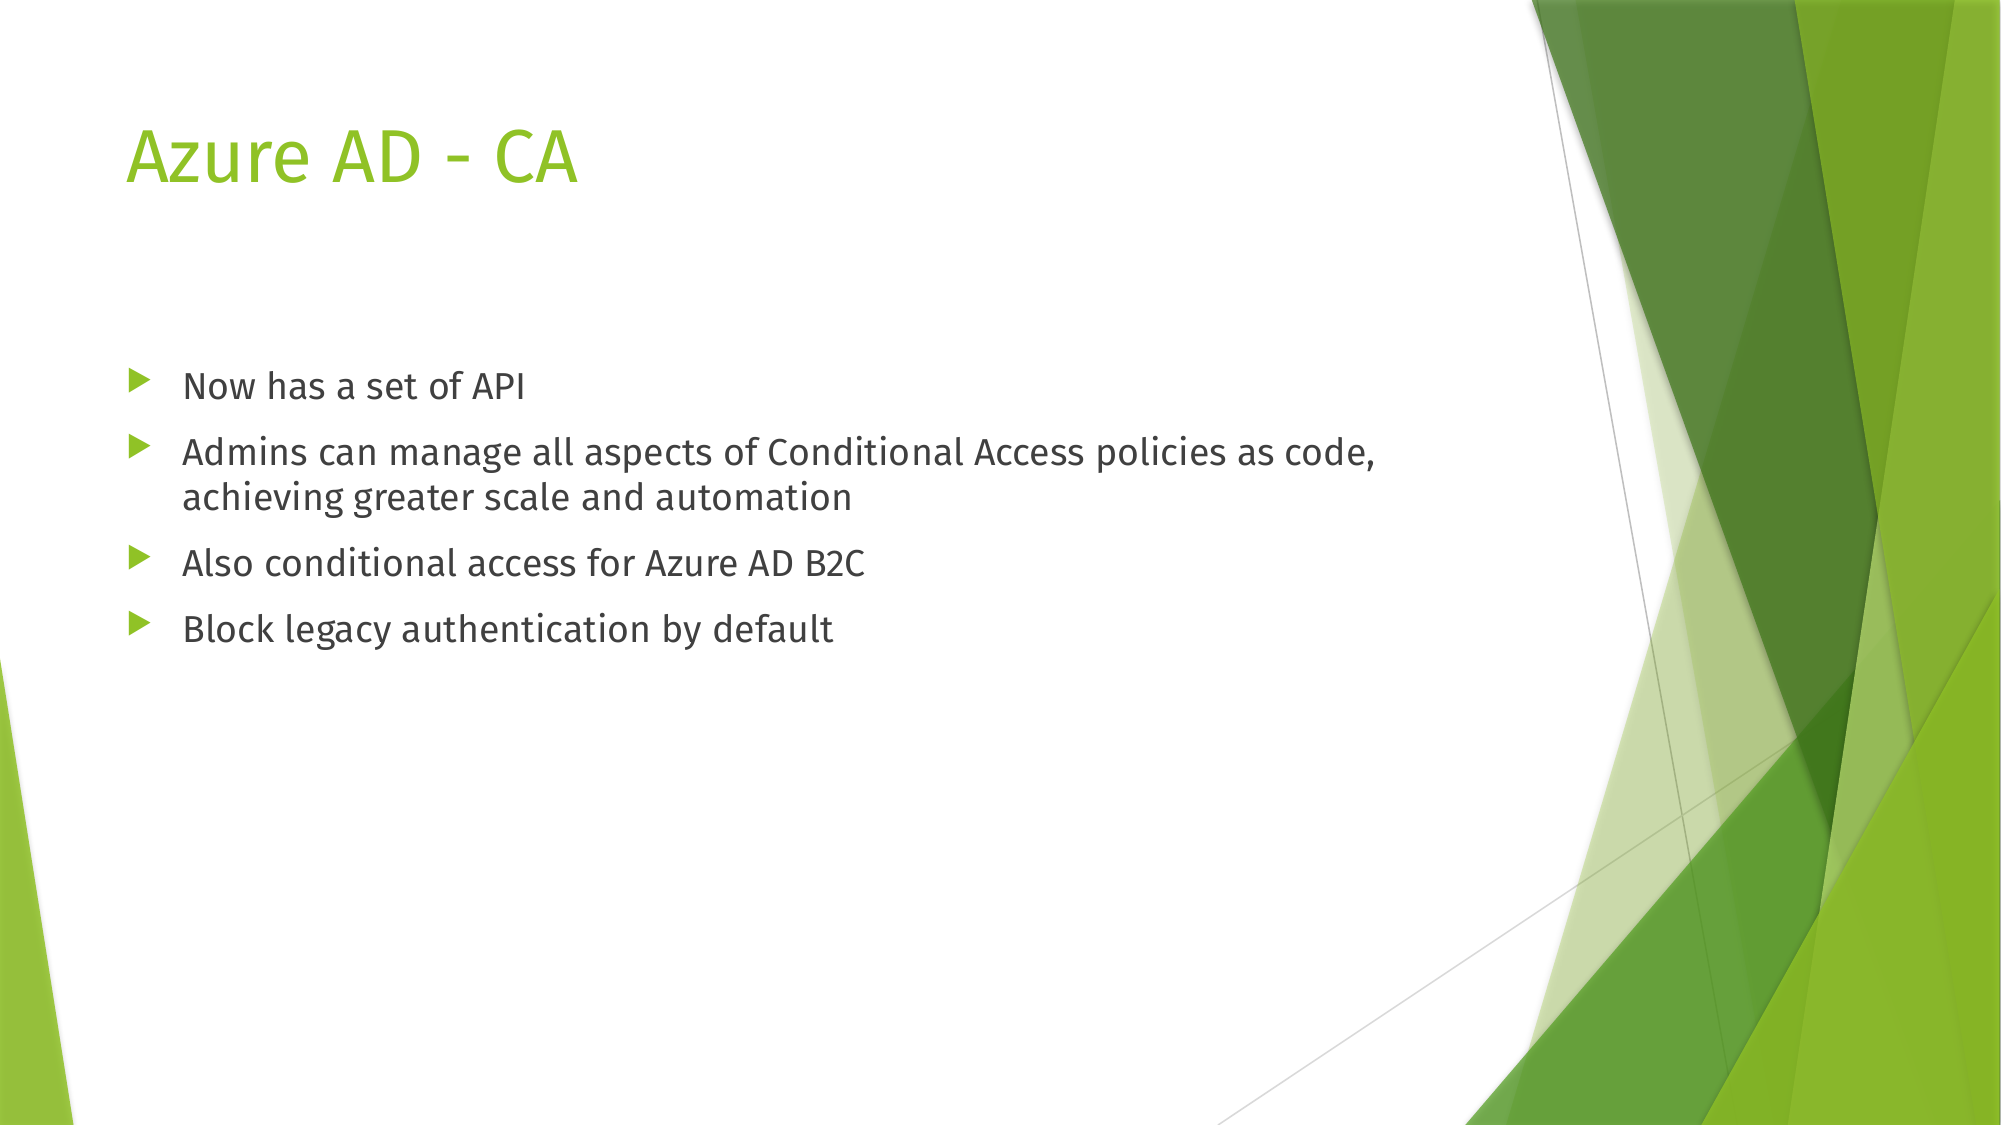

# Azure AD - CA
Now has a set of API
Admins can manage all aspects of Conditional Access policies as code, achieving greater scale and automation
Also conditional access for Azure AD B2C
Block legacy authentication by default